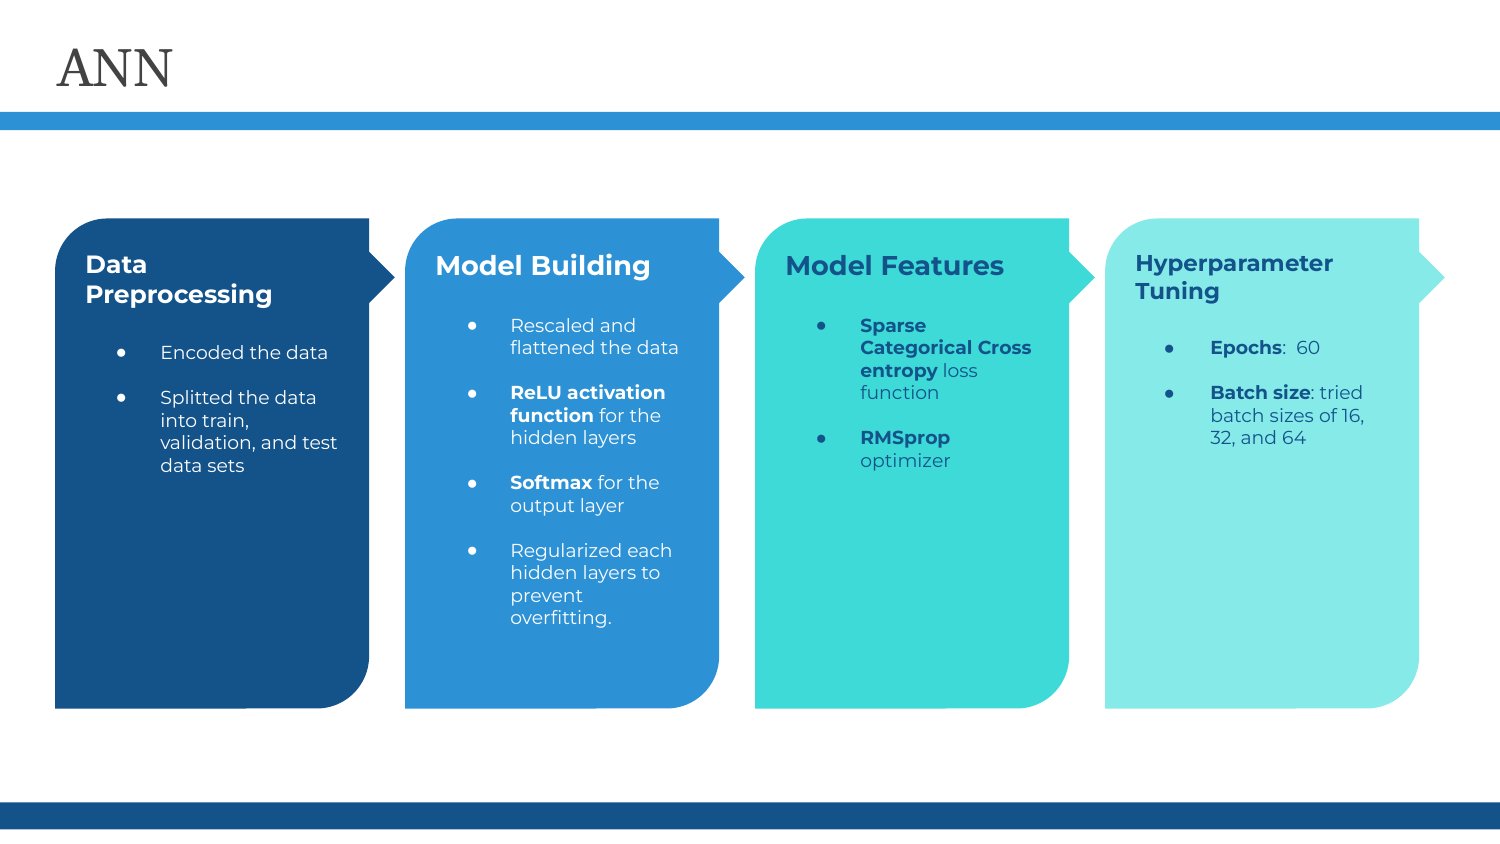

# ANN
Model Building

Rescaled and flattened the data

ReLU activation function for the hidden layers

Softmax for the output layer

Regularized each hidden layers to prevent overfitting.

Model Features

Sparse Categorical Cross entropy loss function

RMSprop optimizer

Hyperparameter Tuning

Epochs:  60

Batch size: tried batch sizes of 16, 32, and 64

Data Preprocessing

Encoded the data

Splitted the data into train, validation, and test data sets